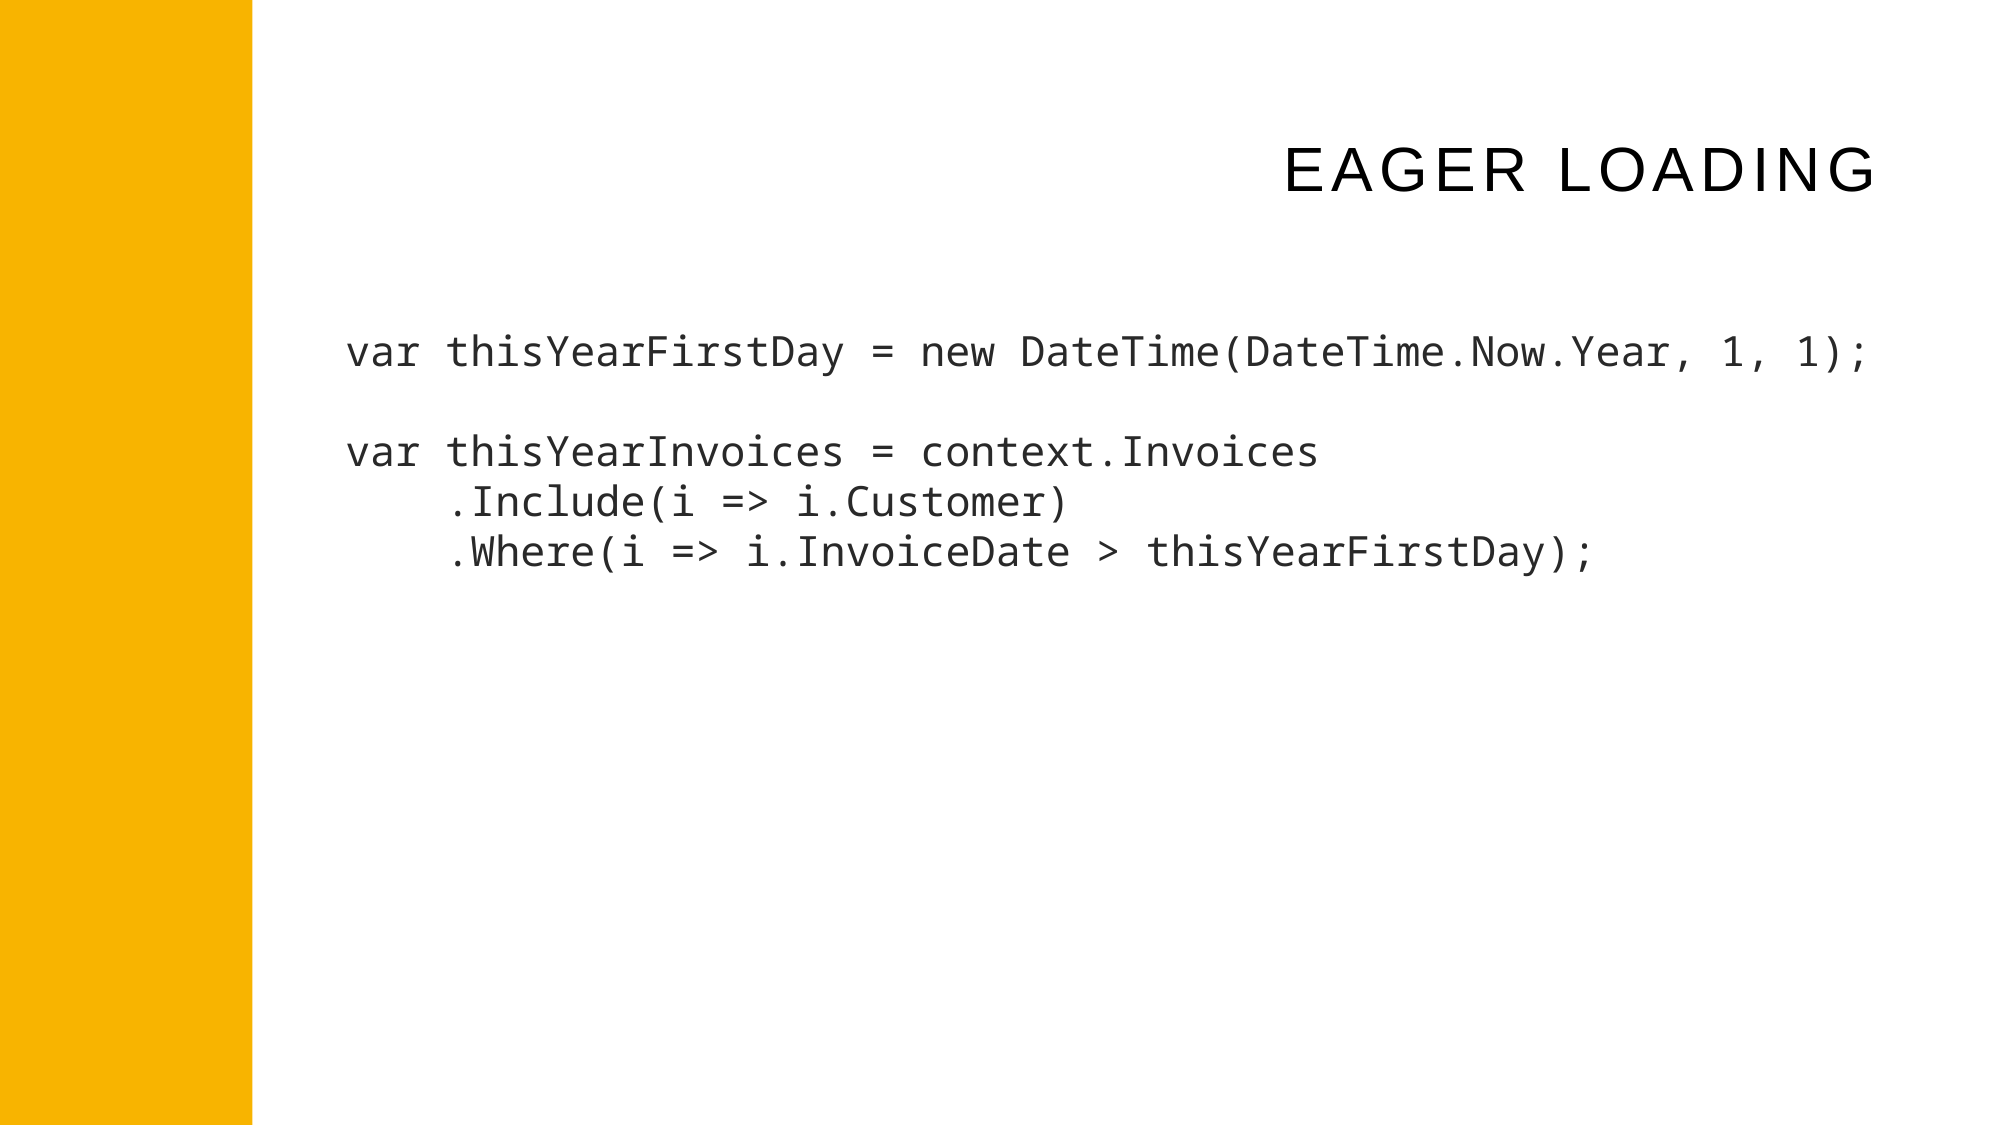

EAGER LOADING
var thisYearFirstDay = new DateTime(DateTime.Now.Year, 1, 1);

var thisYearInvoices = context.Invoices
    .Include(i => i.Customer)
    .Where(i => i.InvoiceDate > thisYearFirstDay);